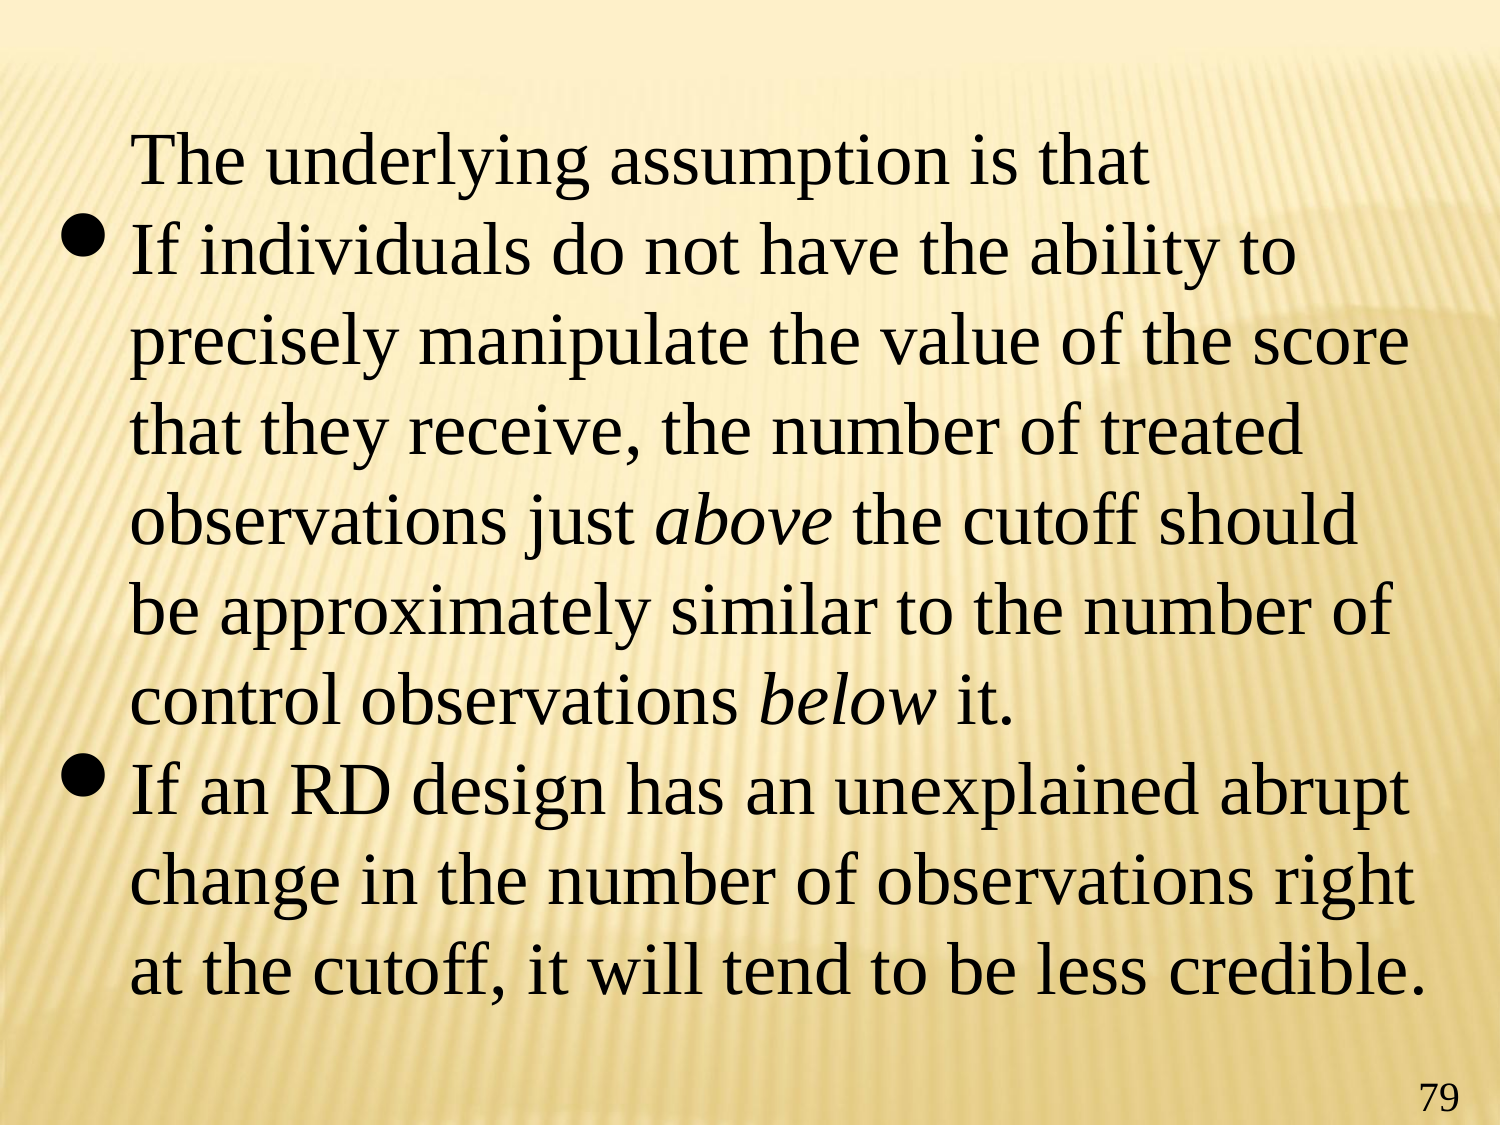

The underlying assumption is that
If individuals do not have the ability to precisely manipulate the value of the score that they receive, the number of treated observations just above the cutoff should be approximately similar to the number of control observations below it.
If an RD design has an unexplained abrupt change in the number of observations right at the cutoff, it will tend to be less credible.
79